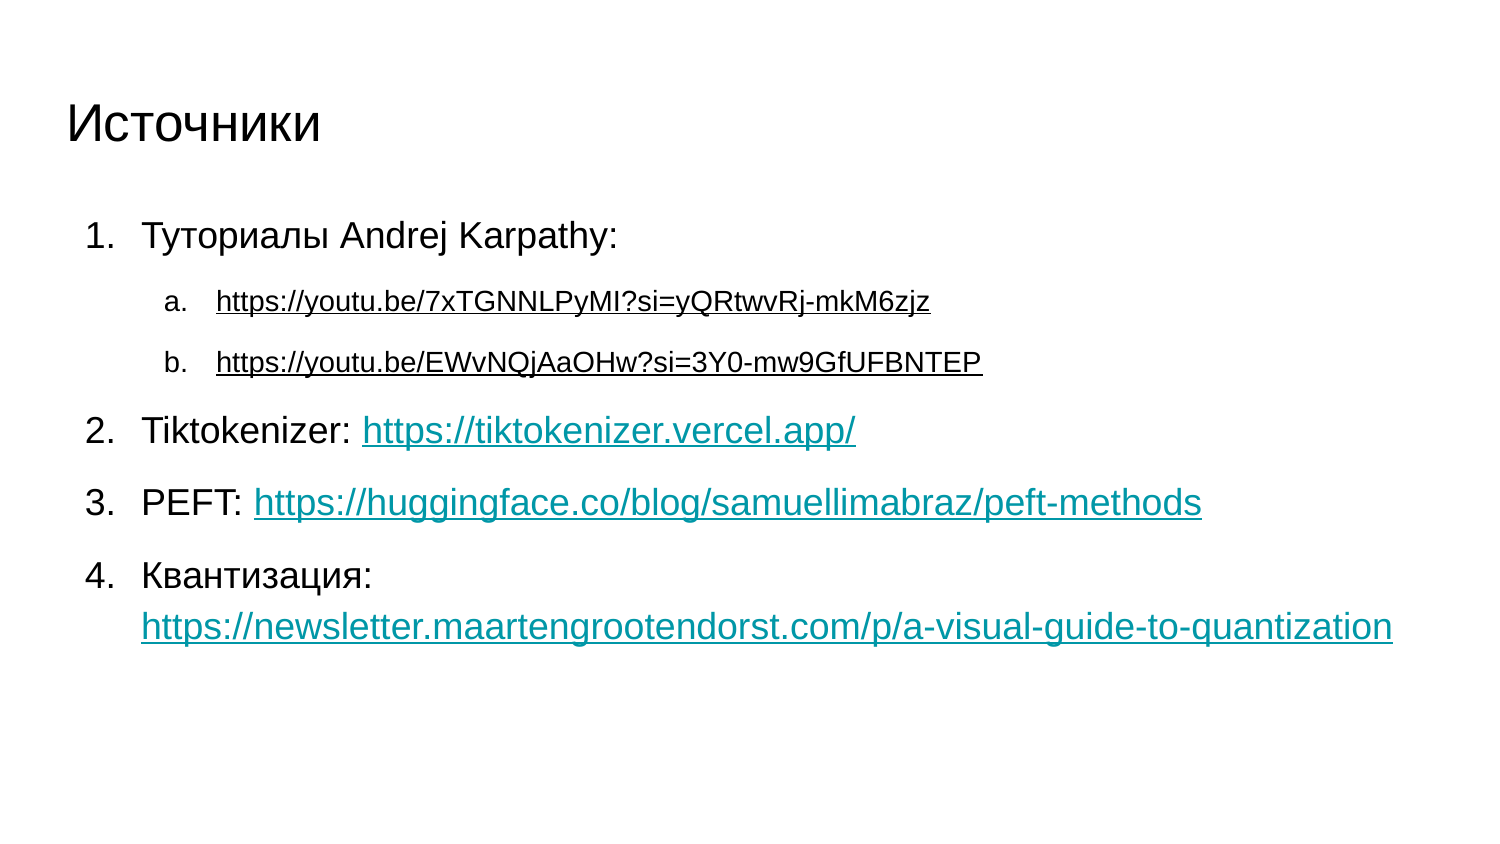

# Источники
Туториалы Andrej Karpathy:
https://youtu.be/7xTGNNLPyMI?si=yQRtwvRj-mkM6zjz
https://youtu.be/EWvNQjAaOHw?si=3Y0-mw9GfUFBNTEP
Tiktokenizer: https://tiktokenizer.vercel.app/
PEFT: https://huggingface.co/blog/samuellimabraz/peft-methods
Квантизация: https://newsletter.maartengrootendorst.com/p/a-visual-guide-to-quantization